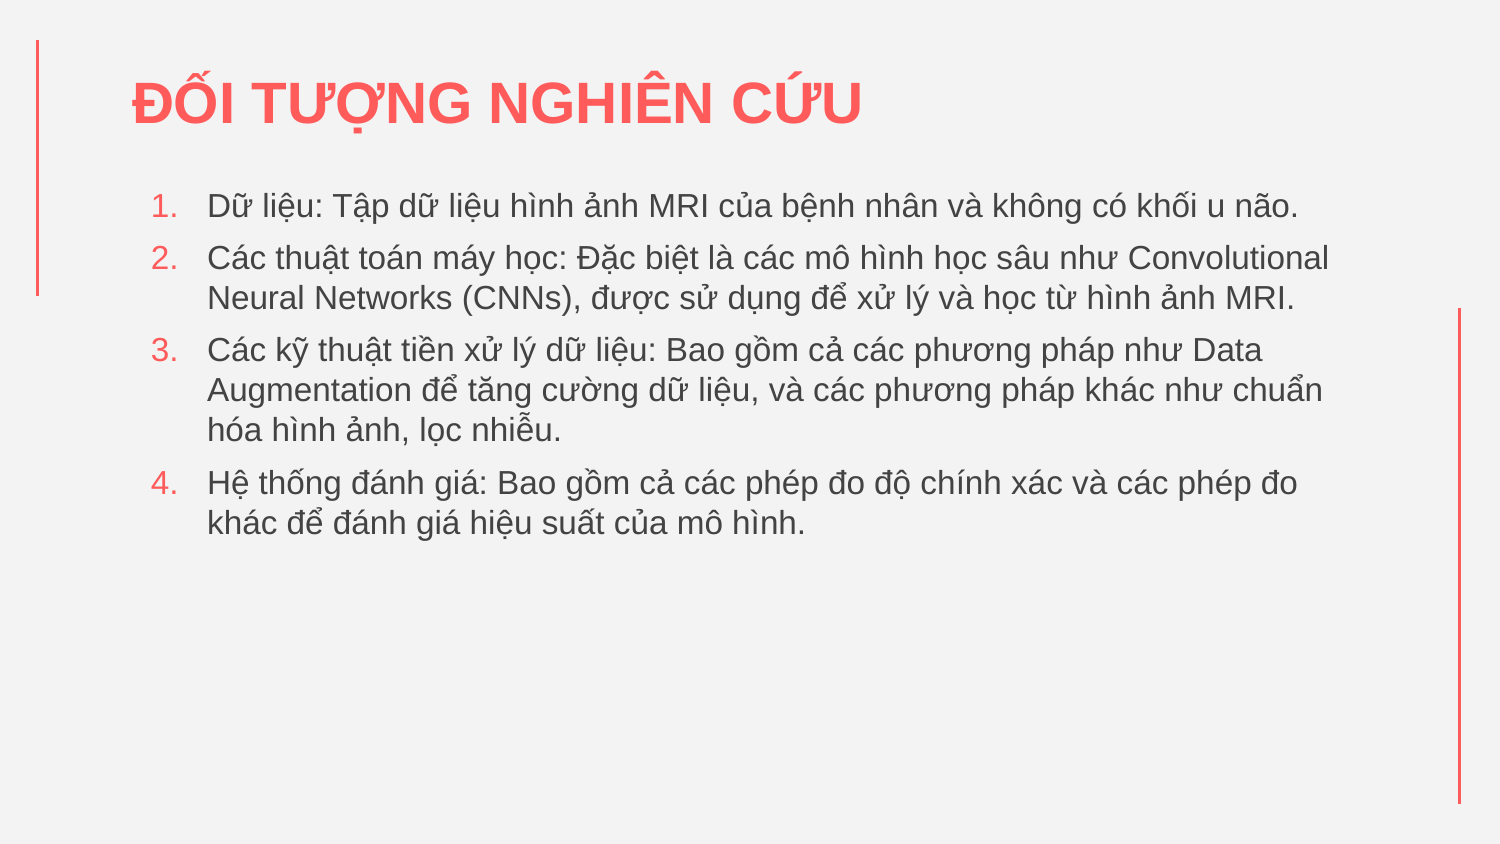

# ĐỐI TƯỢNG NGHIÊN CỨU
Dữ liệu: Tập dữ liệu hình ảnh MRI của bệnh nhân và không có khối u não.
Các thuật toán máy học: Đặc biệt là các mô hình học sâu như Convolutional Neural Networks (CNNs), được sử dụng để xử lý và học từ hình ảnh MRI.
Các kỹ thuật tiền xử lý dữ liệu: Bao gồm cả các phương pháp như Data Augmentation để tăng cường dữ liệu, và các phương pháp khác như chuẩn hóa hình ảnh, lọc nhiễu.
Hệ thống đánh giá: Bao gồm cả các phép đo độ chính xác và các phép đo khác để đánh giá hiệu suất của mô hình.